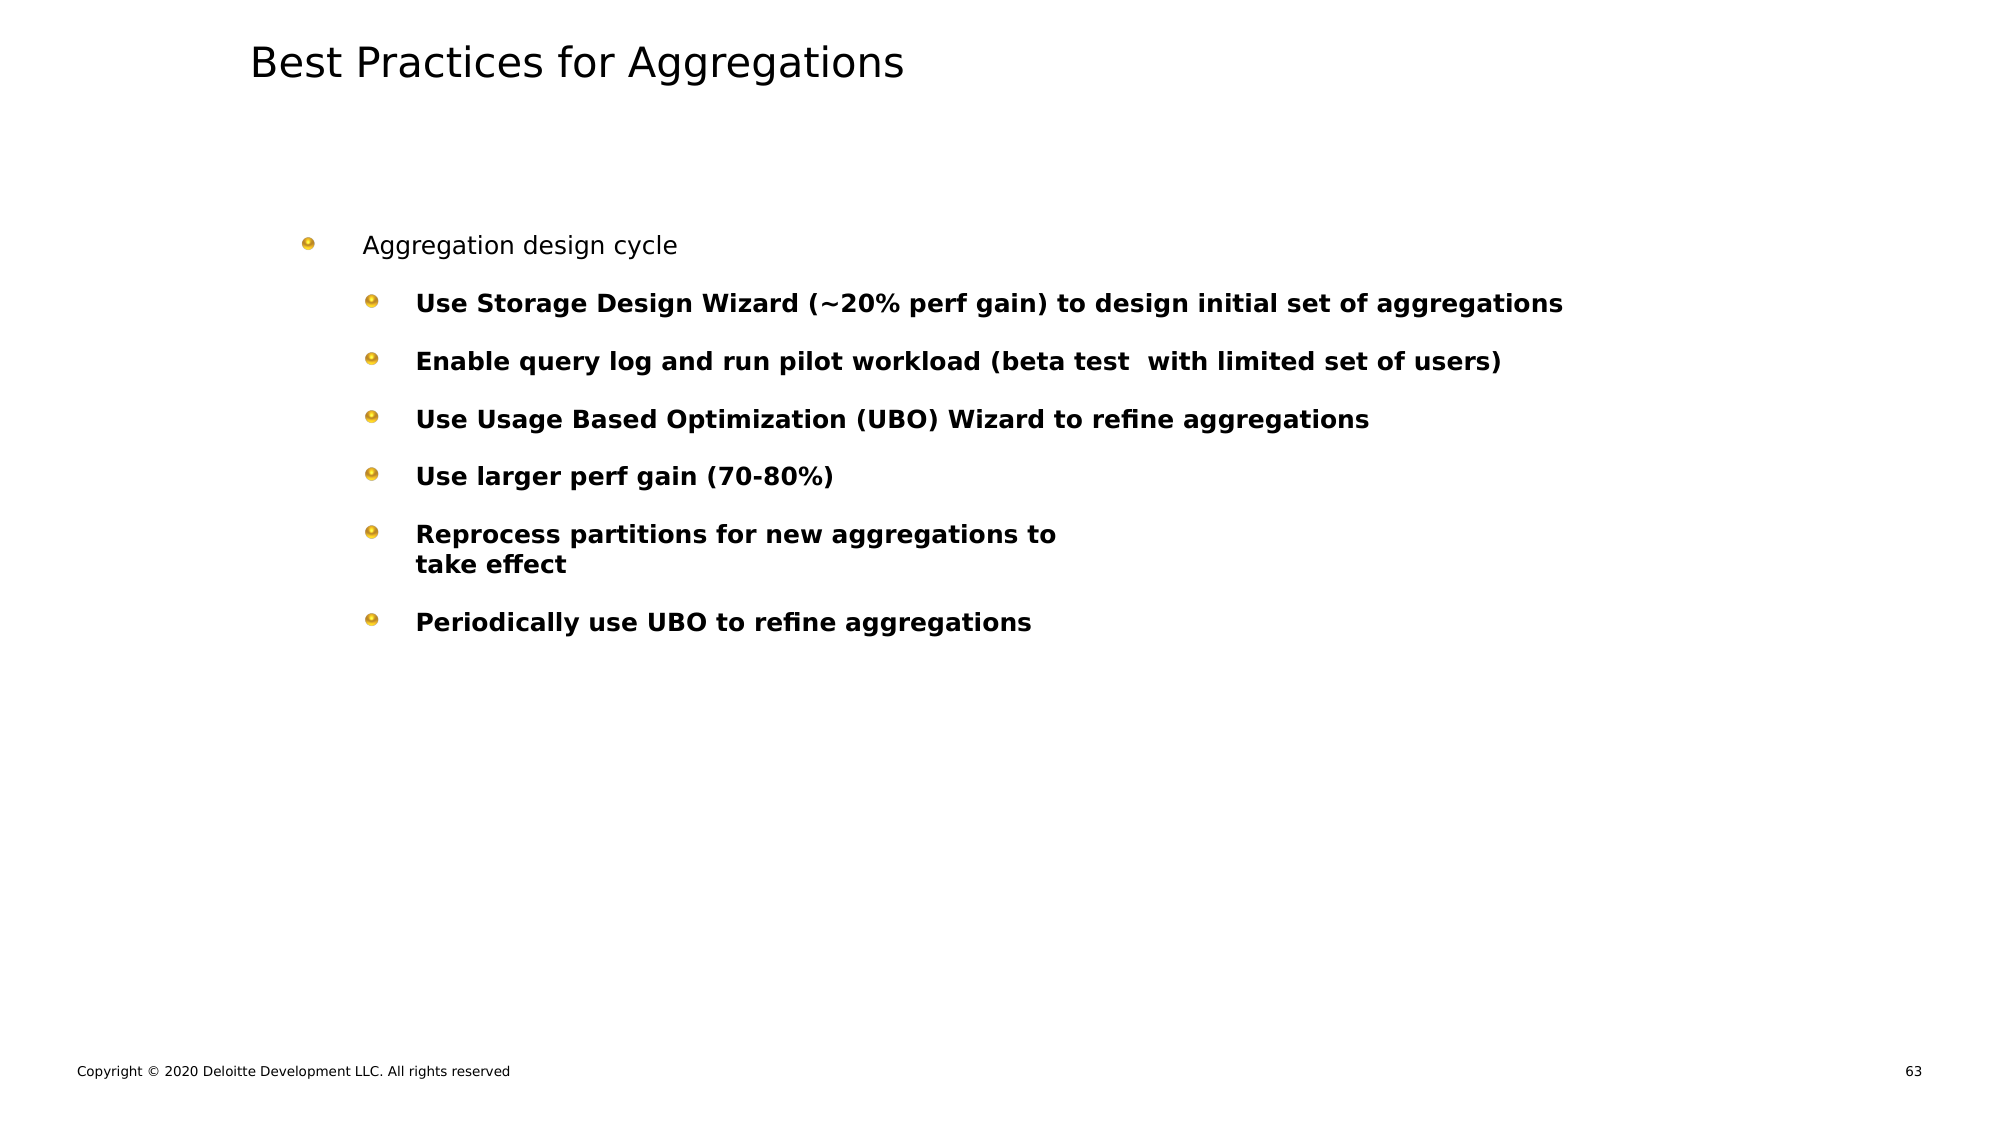

Best Practices for Aggregations
Aggregation design cycle
Use Storage Design Wizard (~20% perf gain) to design initial set of aggregations
Enable query log and run pilot workload (beta test  with limited set of users)
Use Usage Based Optimization (UBO) Wizard to refine aggregations
Use larger perf gain (70-80%)
Reprocess partitions for new aggregations to
take effect
Periodically use UBO to refine aggregations